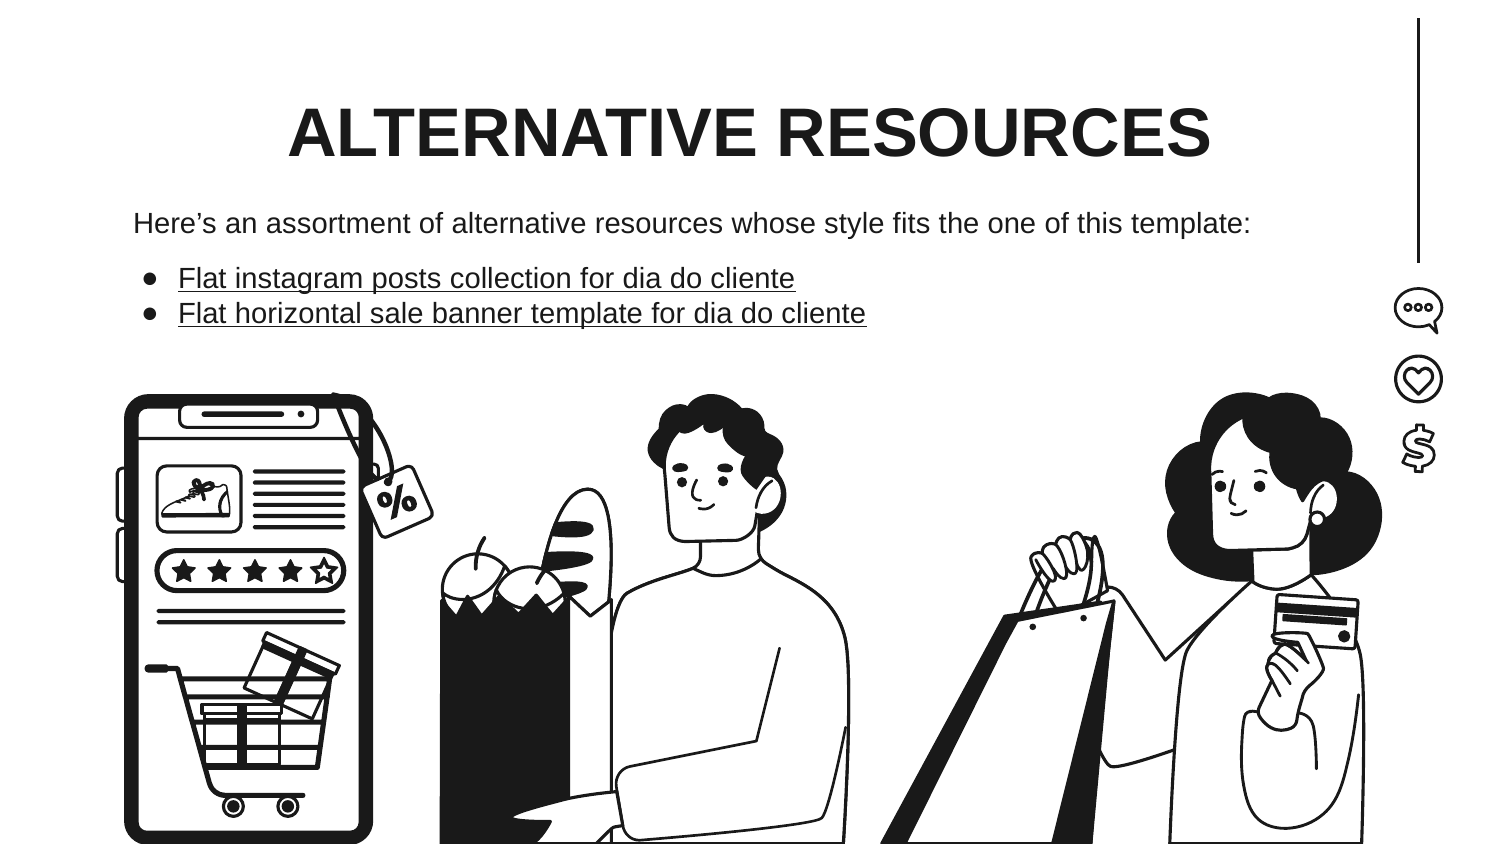

# ALTERNATIVE RESOURCES
Here’s an assortment of alternative resources whose style fits the one of this template:
Flat instagram posts collection for dia do cliente
Flat horizontal sale banner template for dia do cliente